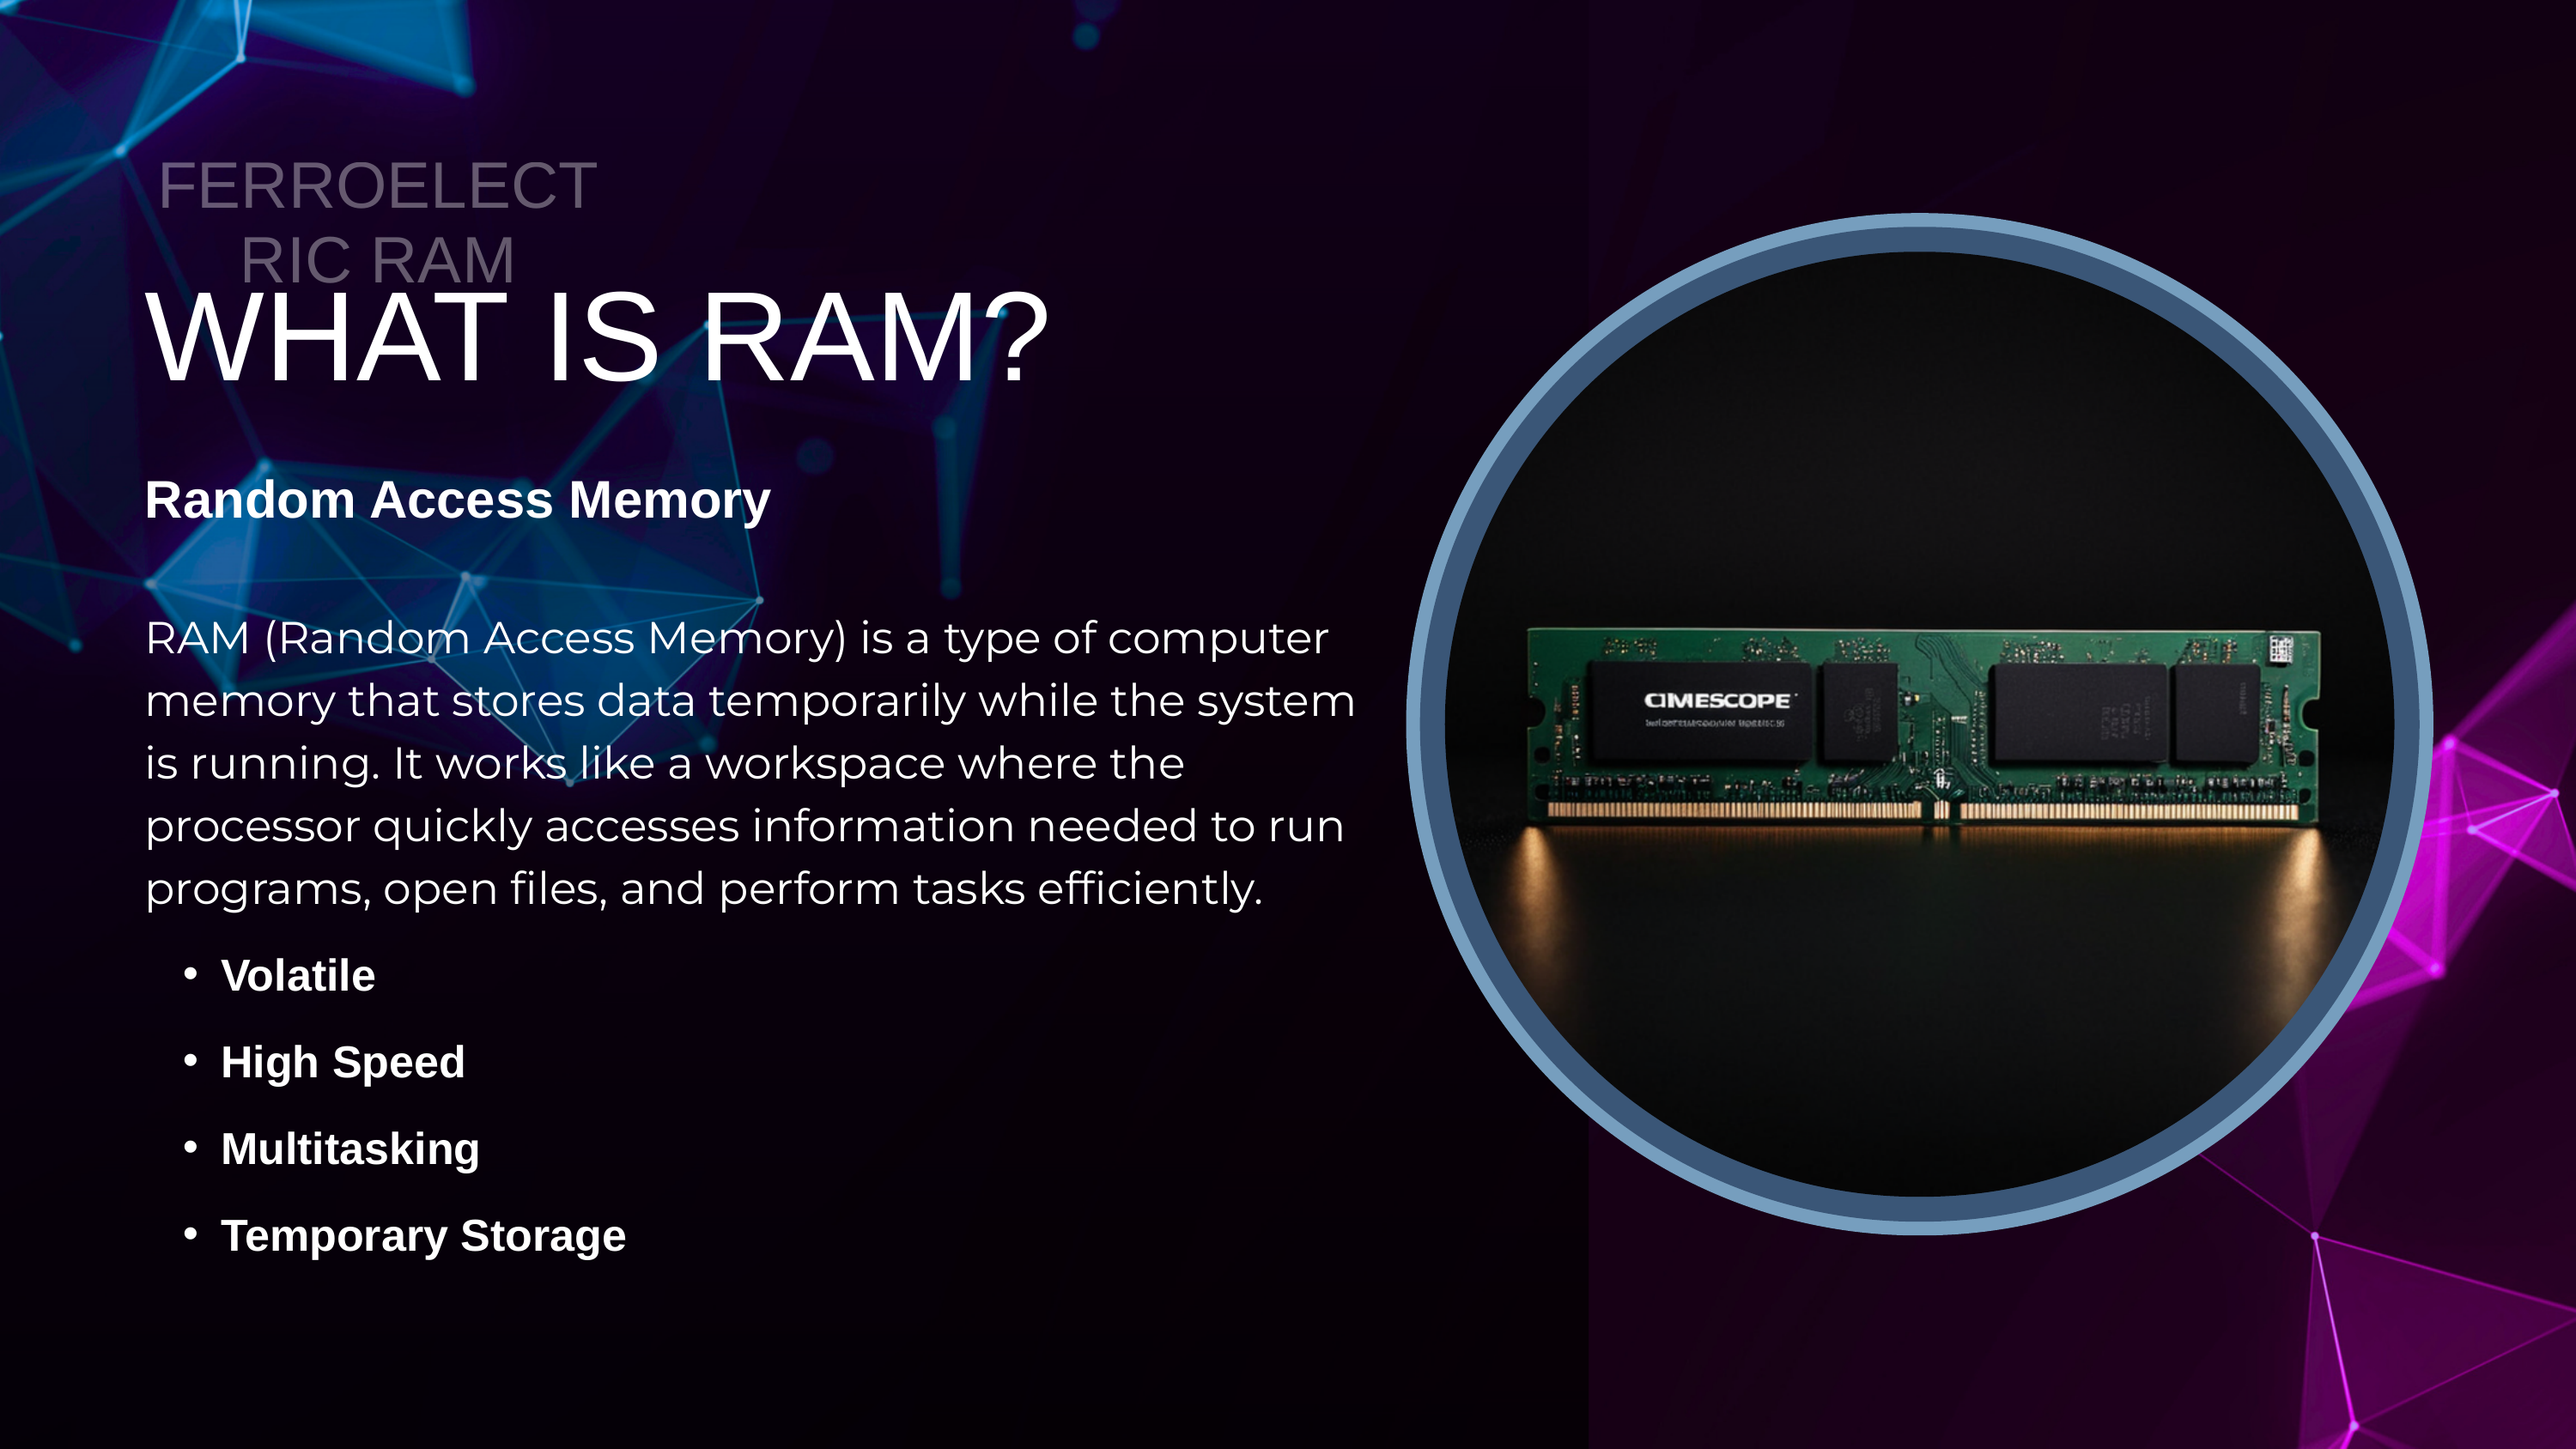

FERROELECTRIC RAM

WHAT IS RAM?
Random Access Memory
RAM (Random Access Memory) is a type of computer memory that stores data temporarily while the system is running. It works like a workspace where the processor quickly accesses information needed to run programs, open files, and perform tasks efficiently.
Volatile
High Speed
Multitasking
Temporary Storage